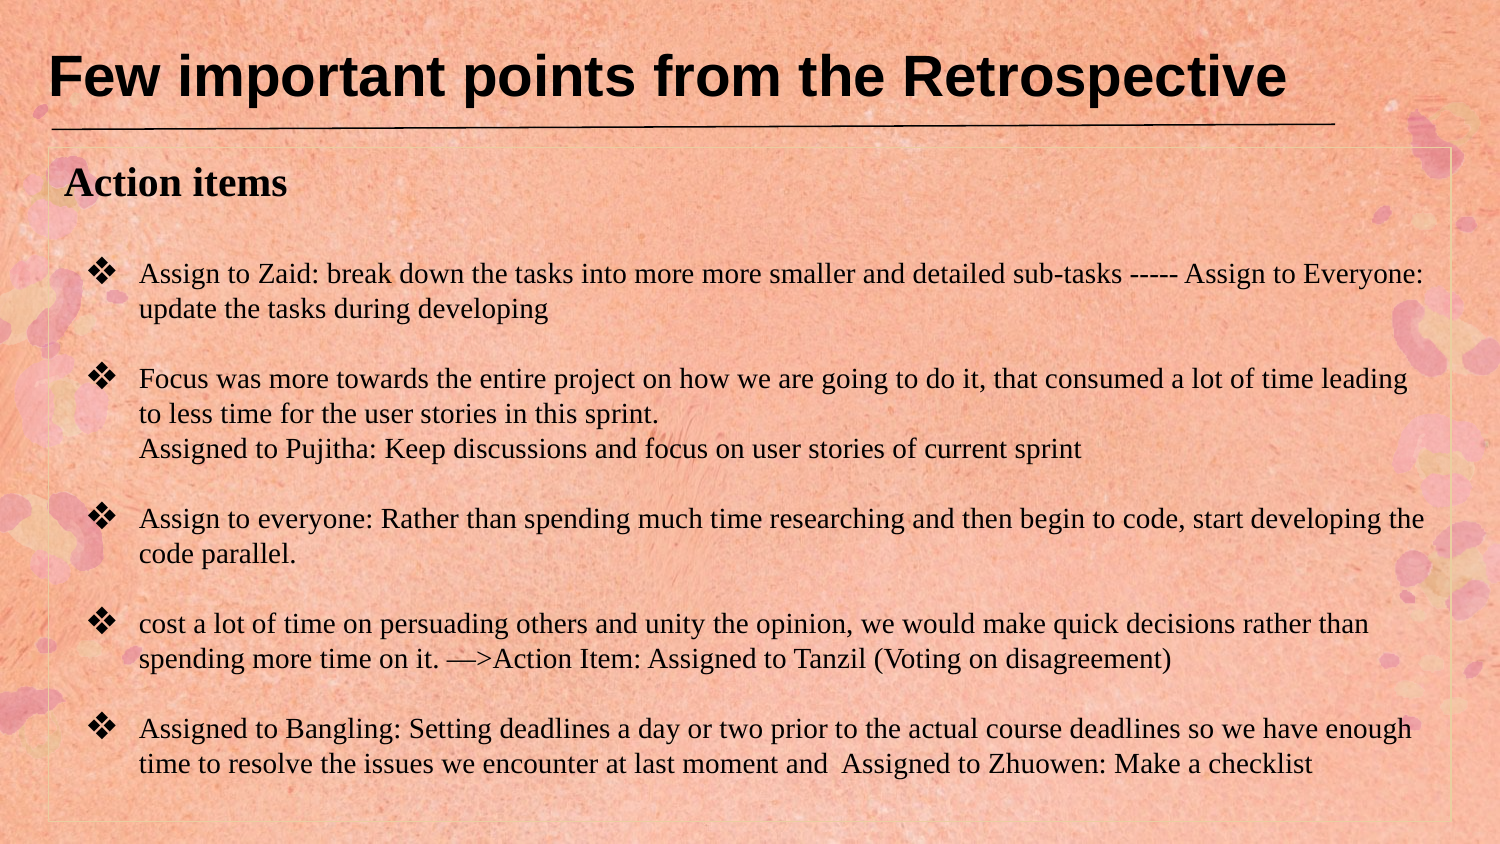

Few important points from the Retrospective
Action items

Assign to Zaid: break down the tasks into more more smaller and detailed sub-tasks ----- Assign to Everyone: update the tasks during developing

Focus was more towards the entire project on how we are going to do it, that consumed a lot of time leading to less time for the user stories in this sprint.
Assigned to Pujitha: Keep discussions and focus on user stories of current sprint

Assign to everyone: Rather than spending much time researching and then begin to code, start developing the code parallel.

cost a lot of time on persuading others and unity the opinion, we would make quick decisions rather than spending more time on it. —>Action Item: Assigned to Tanzil (Voting on disagreement)

Assigned to Bangling: Setting deadlines a day or two prior to the actual course deadlines so we have enough time to resolve the issues we encounter at last moment and  Assigned to Zhuowen: Make a checklist